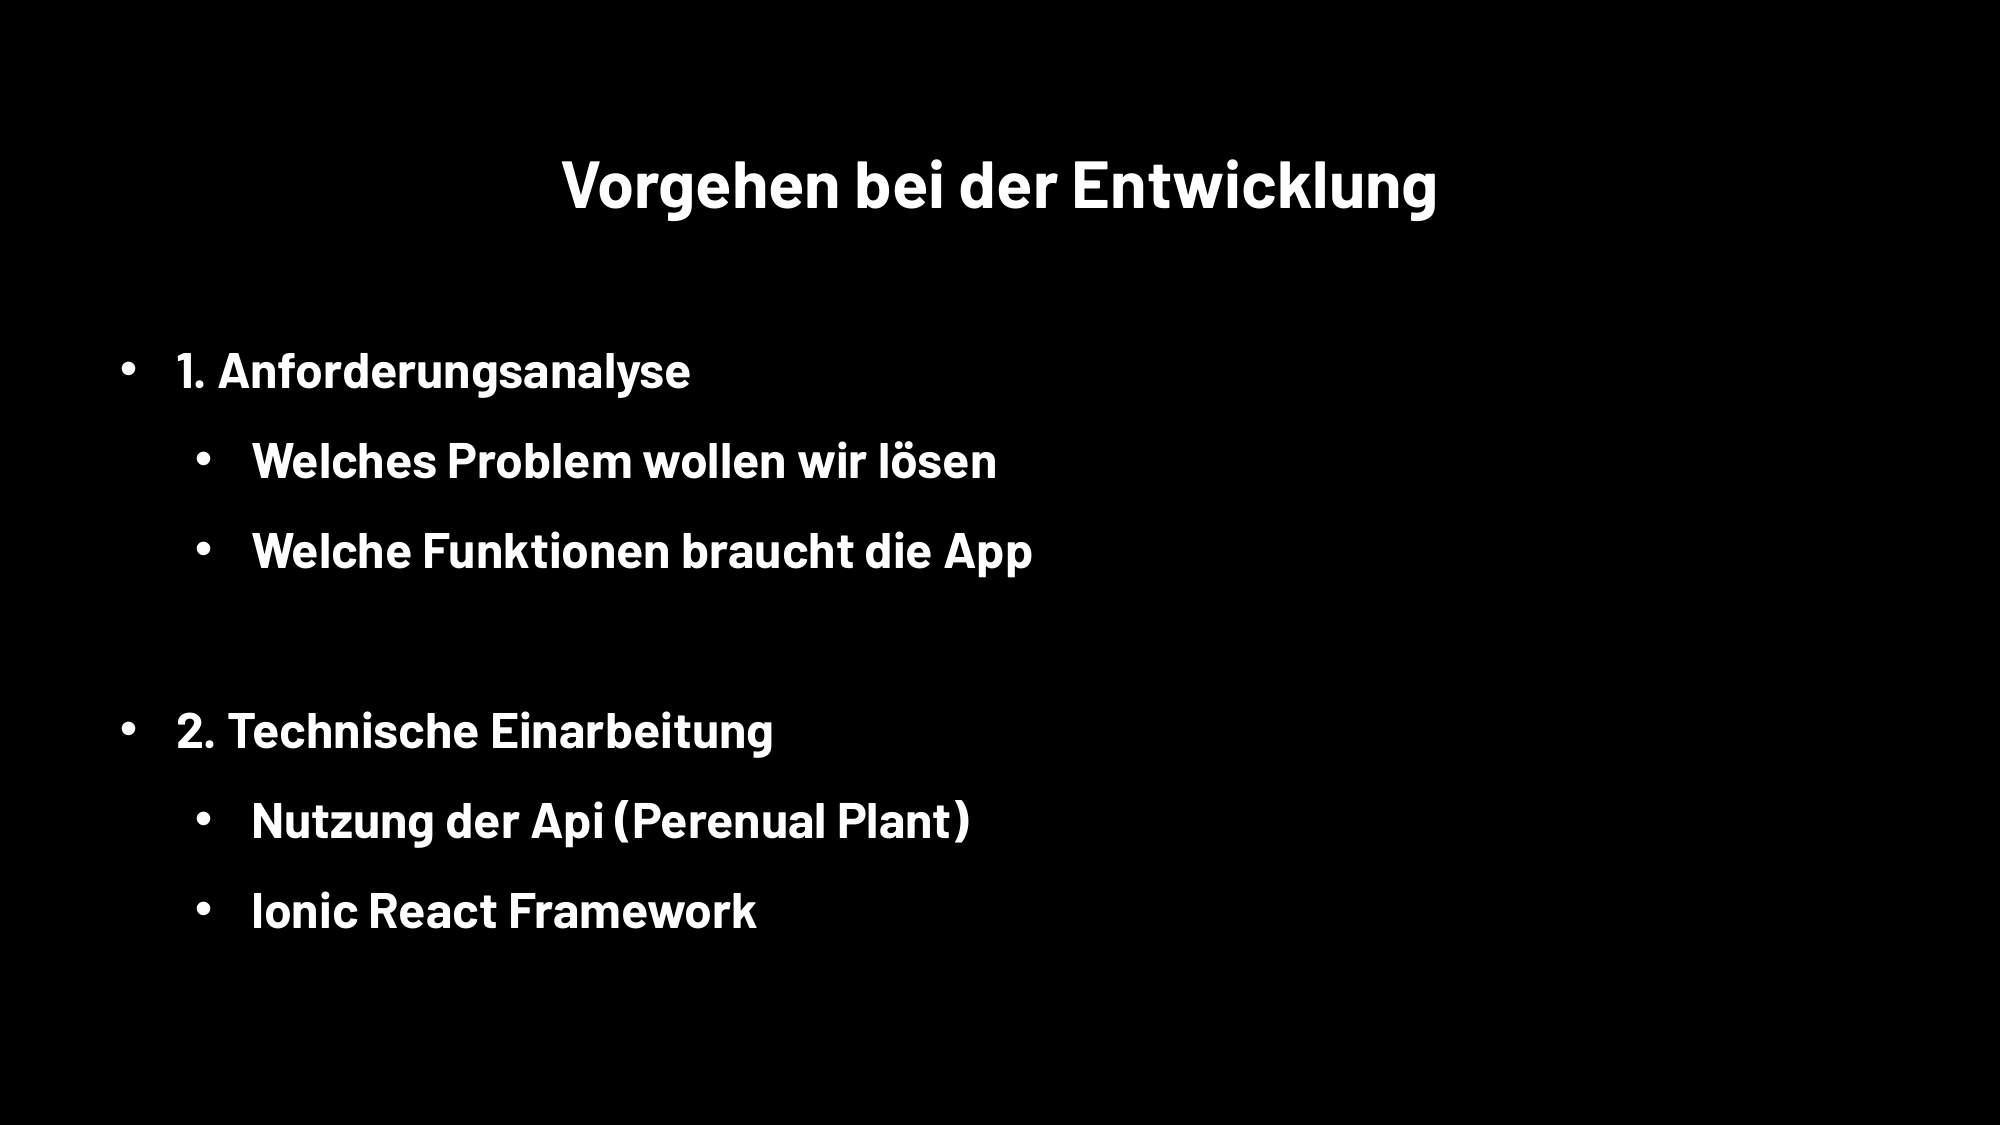

# Vorgehen bei der Entwicklung
1. Anforderungsanalyse
Welches Problem wollen wir lösen
Welche Funktionen braucht die App

2. Technische Einarbeitung
Nutzung der Api (Perenual Plant)
Ionic React Framework